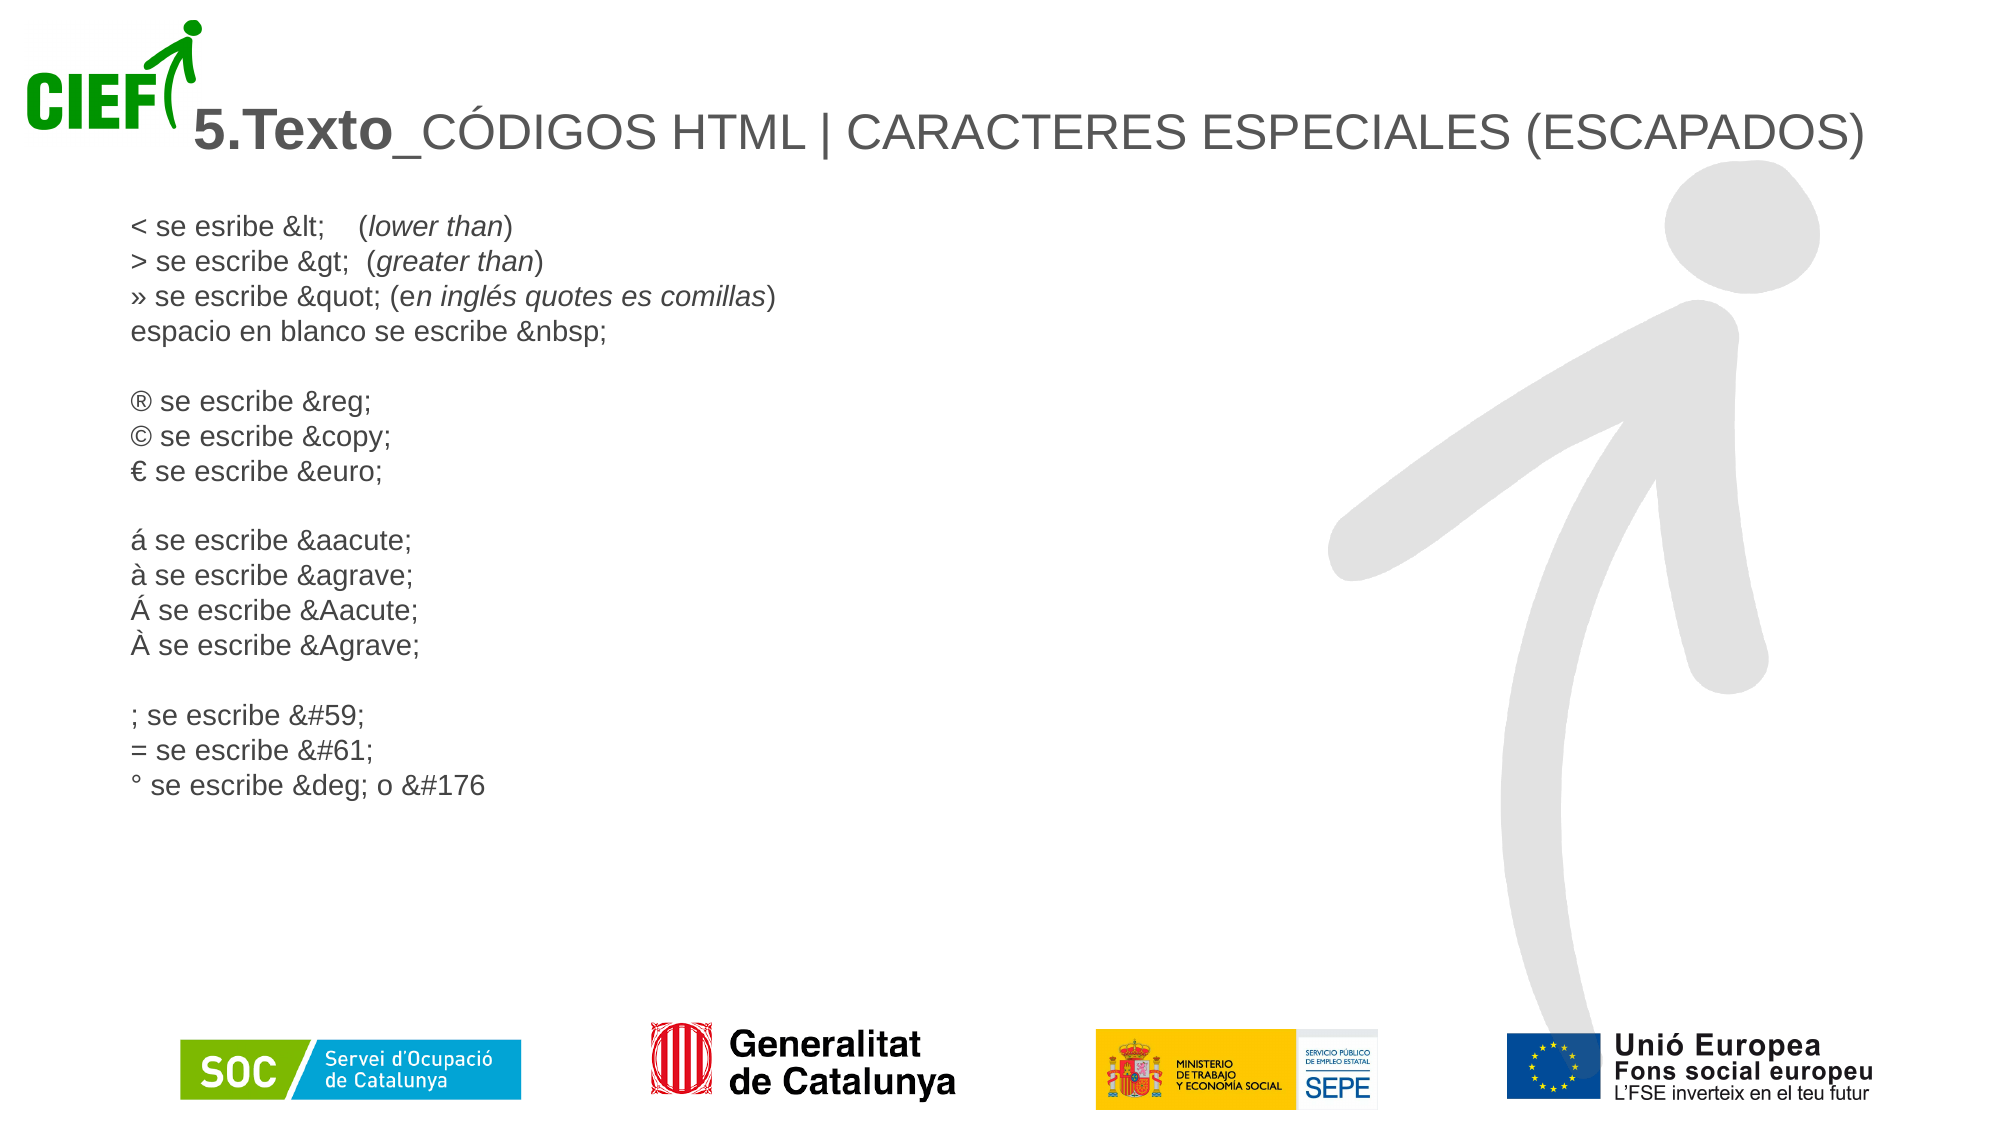

# 5.Texto_CÓDIGOS HTML | CARACTERES ESPECIALES (ESCAPADOS)
< se esribe &lt;    (lower than)
> se escribe &gt;  (greater than)
» se escribe &quot; (en inglés quotes es comillas)
espacio en blanco se escribe &nbsp;

® se escribe &reg;
© se escribe &copy;
€ se escribe &euro;

á se escribe &aacute;
à se escribe &agrave;
Á se escribe &Aacute;
À se escribe &Agrave;

; se escribe &#59;
= se escribe &#61;
° se escribe &deg; o &#176

53